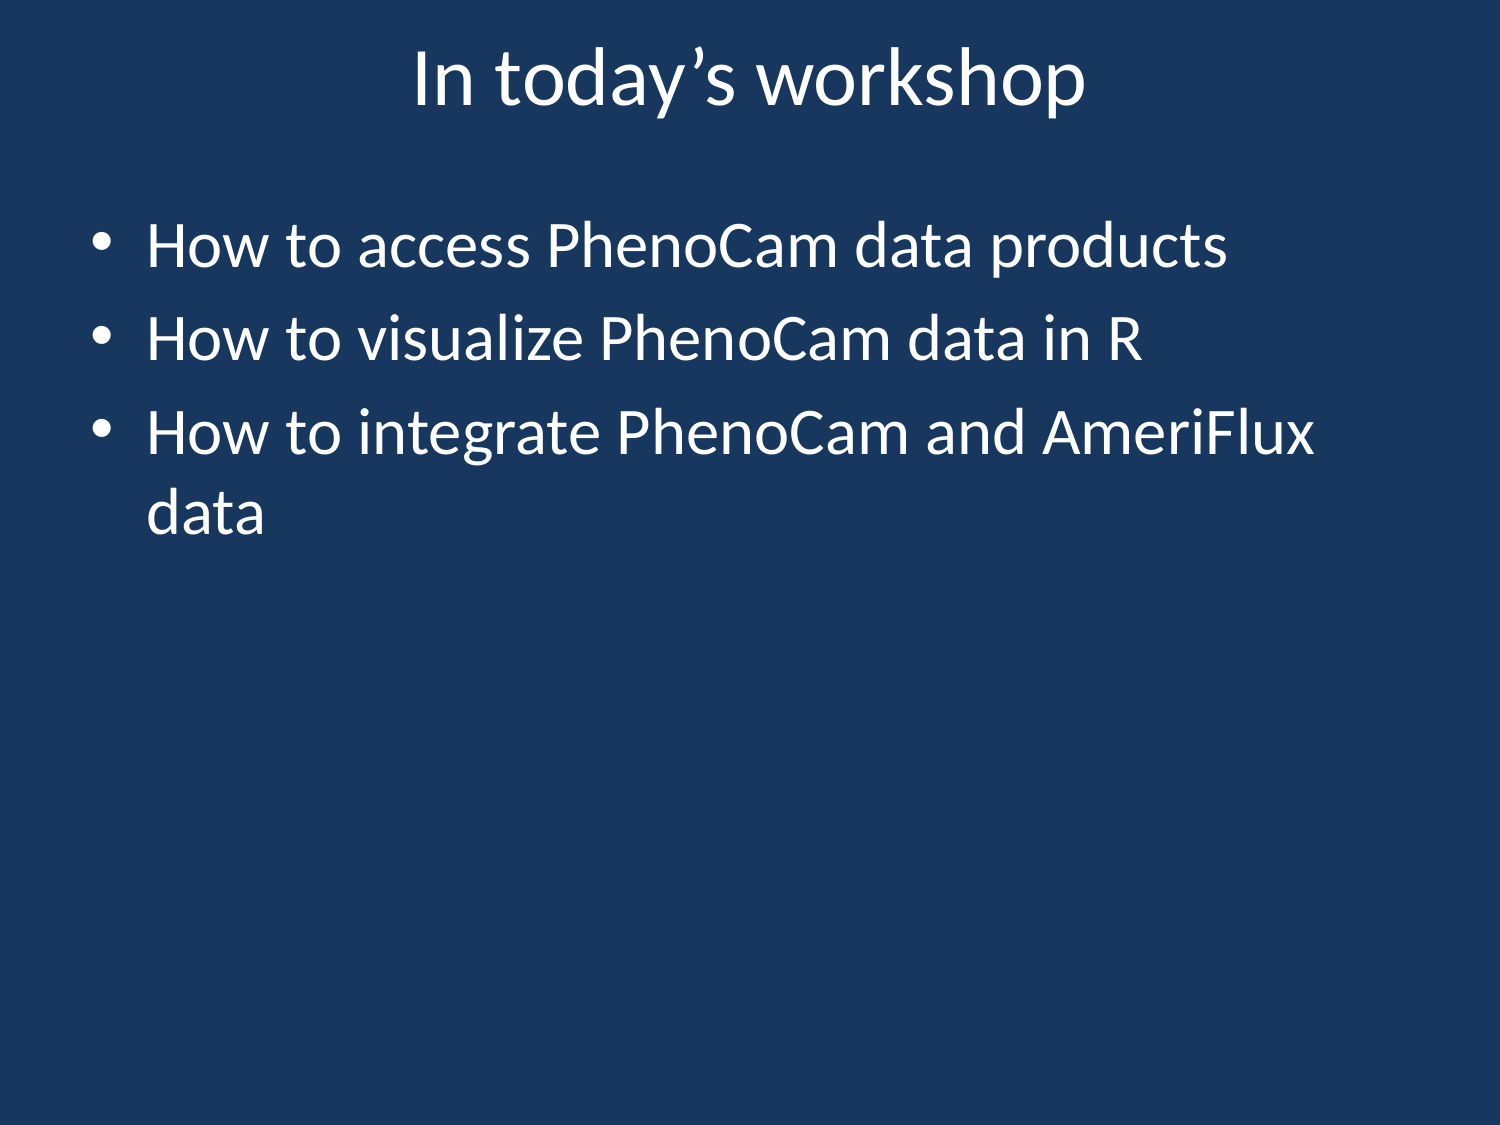

# In today’s workshop
How to access PhenoCam data products
How to visualize PhenoCam data in R
How to integrate PhenoCam and AmeriFlux data